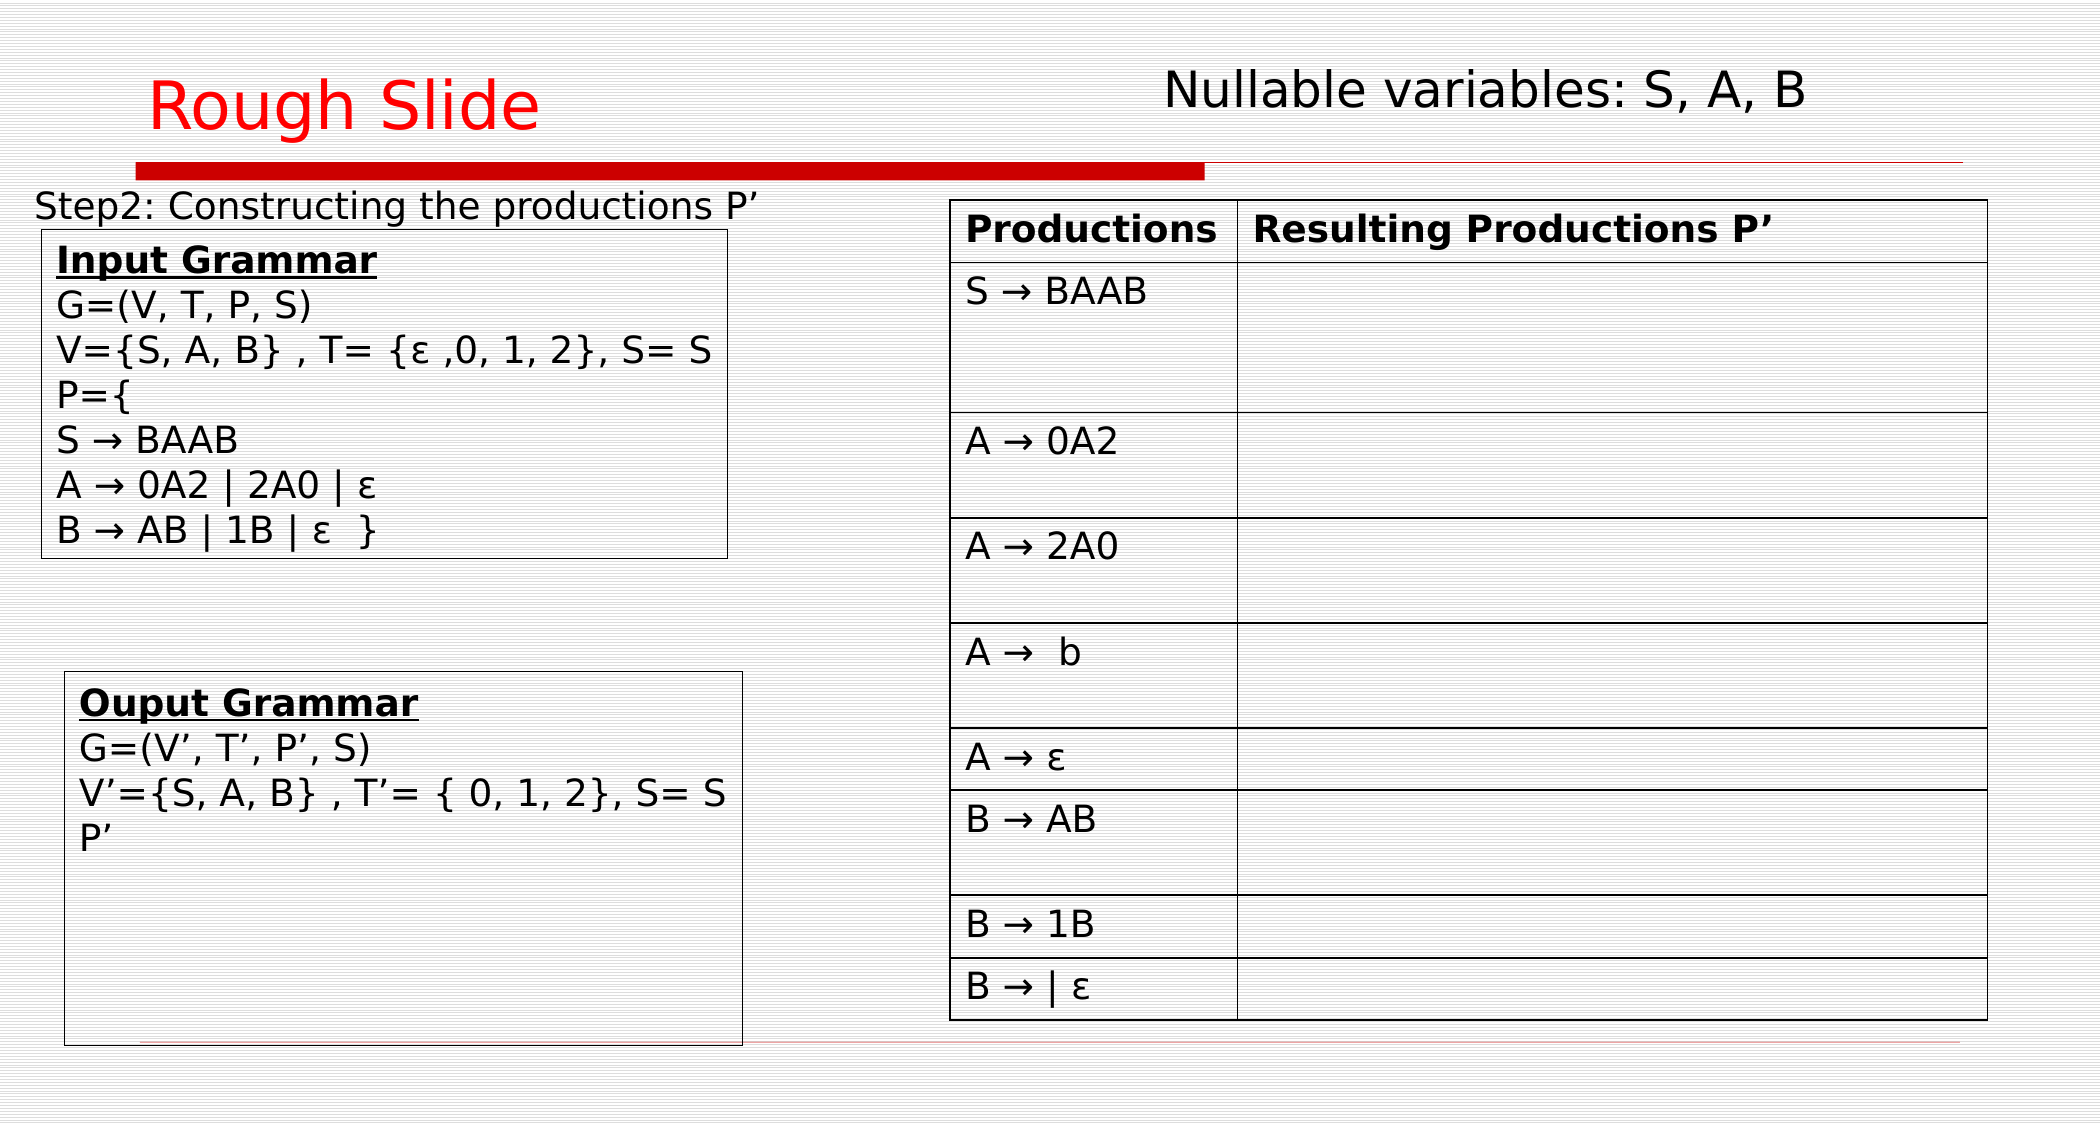

# Rough Slide
Nullable variables: S, A, B
Step2: Constructing the productions P’

| Productions | Resulting Productions P’ |
| --- | --- |
| S → BAAB |  |
| A → 0A2 |  |
| A → 2A0 |  |
| A → b |  |
| A → ε |  |
| B → AB |  |
| B → 1B |  |
| B → | ε |  |
Input Grammar
G=(V, T, P, S)
V={S, A, B} , T= {ε ,0, 1, 2}, S= S
P={
S → BAAB
A → 0A2 | 2A0 | ε
B → AB | 1B | ε  }
Ouput Grammar
G=(V’, T’, P’, S)
V’={S, A, B} , T’= { 0, 1, 2}, S= S
P’